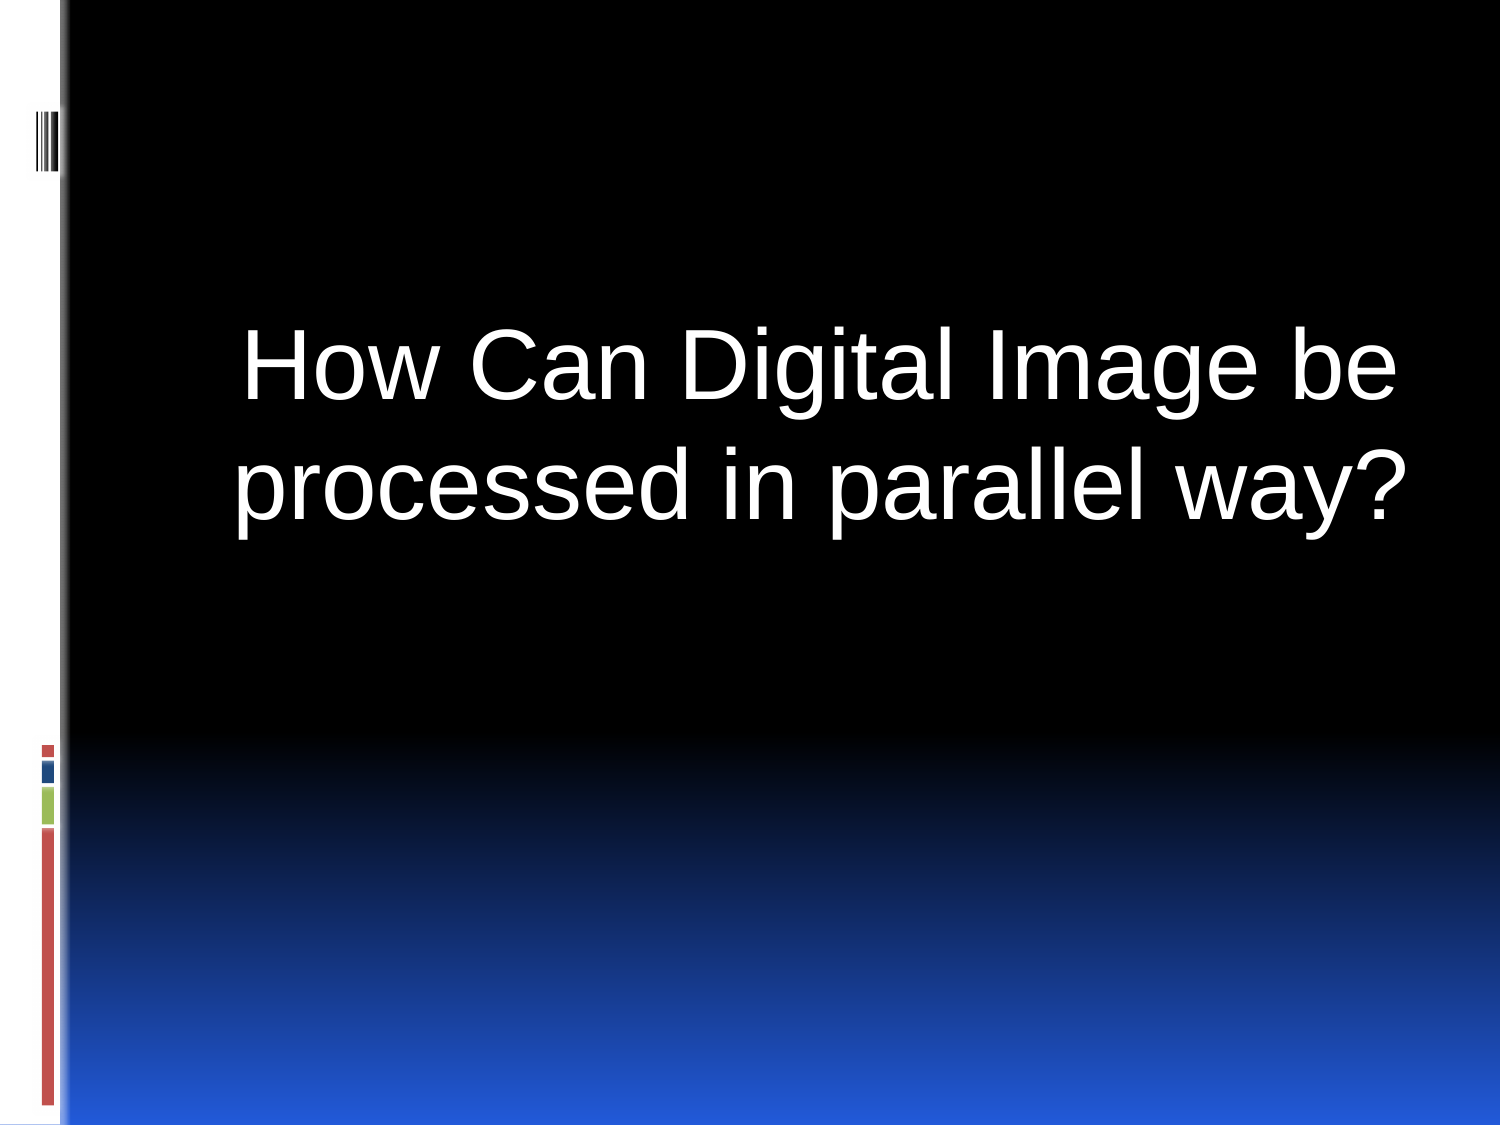

#
  How Can Digital Image be processed in parallel way?